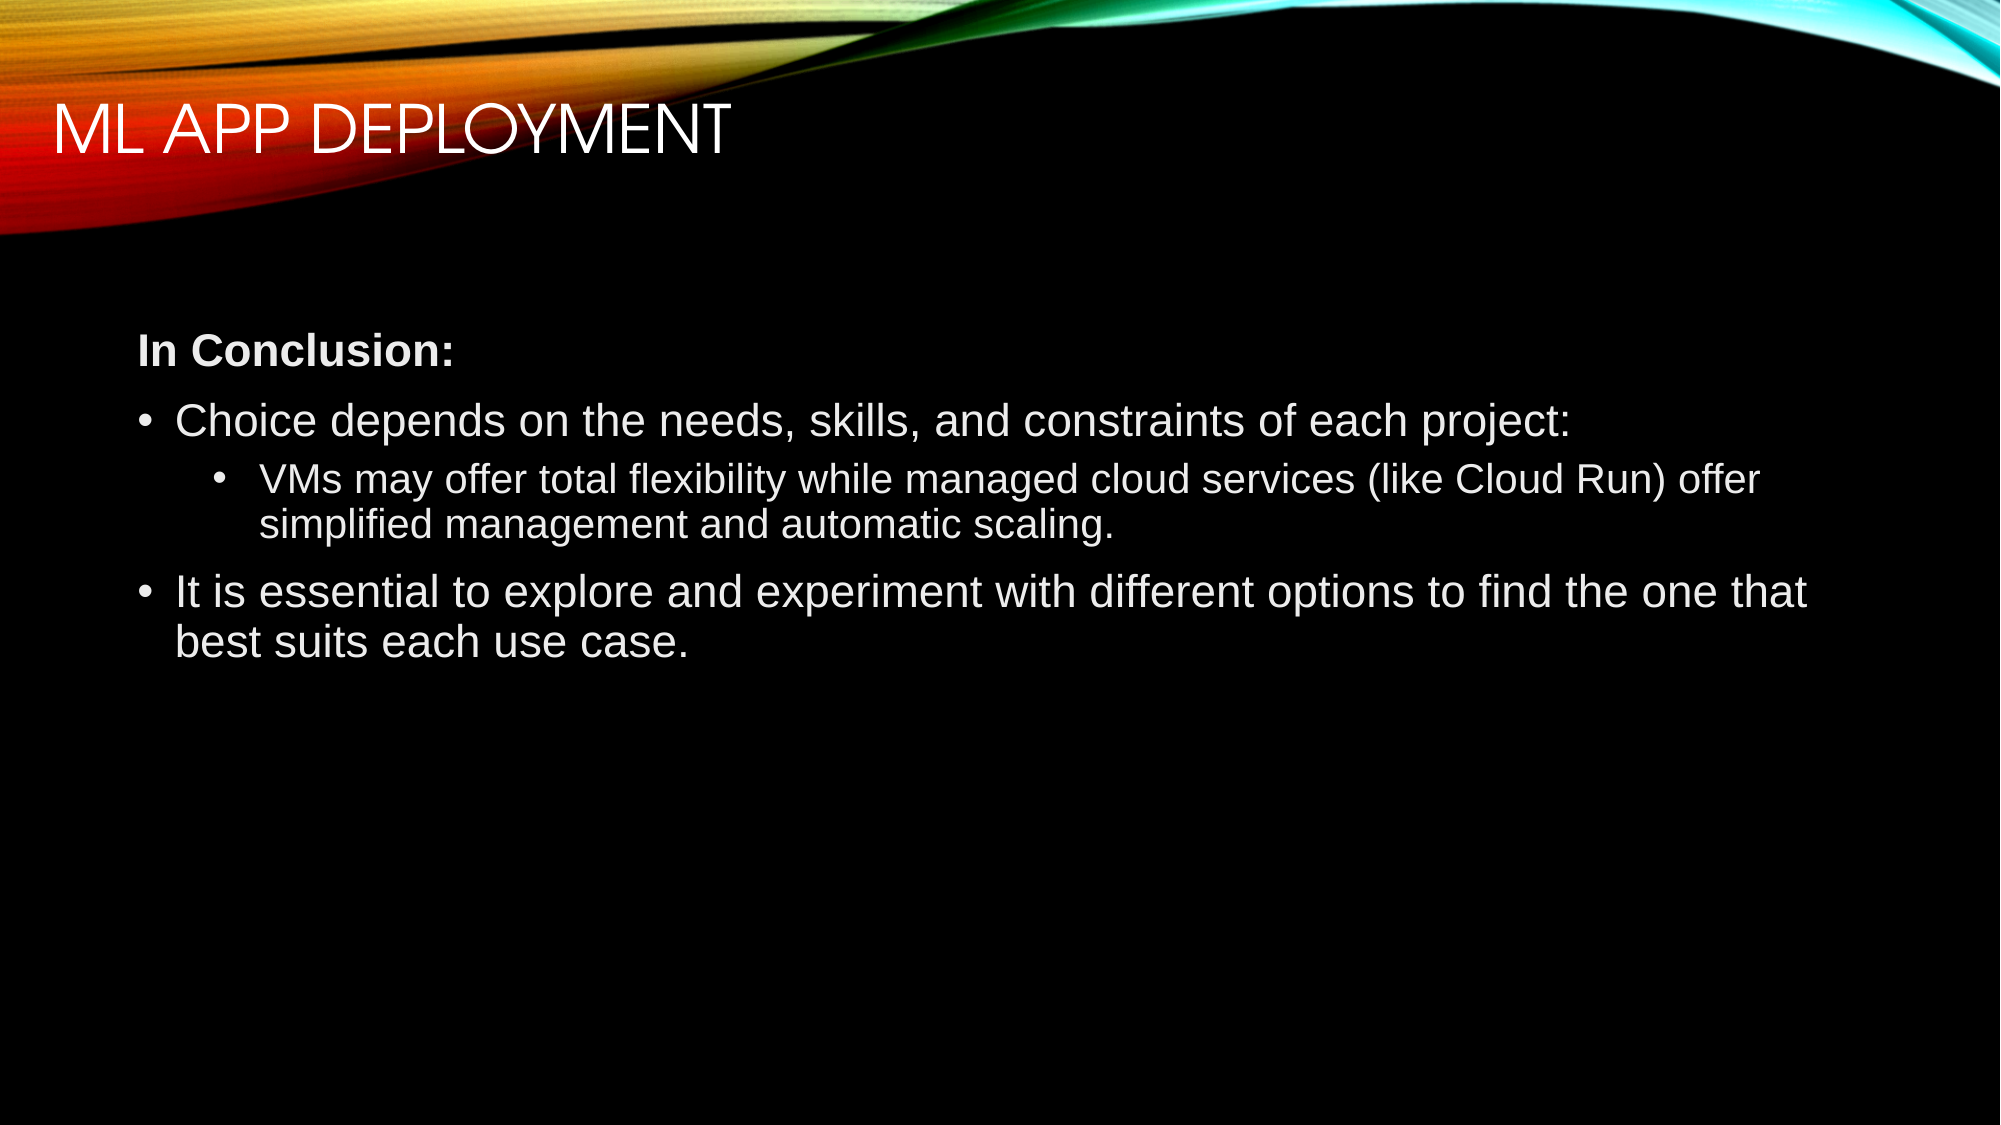

# ML APP DEPLOYMENT
In Conclusion:
Choice depends on the needs, skills, and constraints of each project:
VMs may offer total flexibility while managed cloud services (like Cloud Run) offer simplified management and automatic scaling.
It is essential to explore and experiment with different options to find the one that best suits each use case.